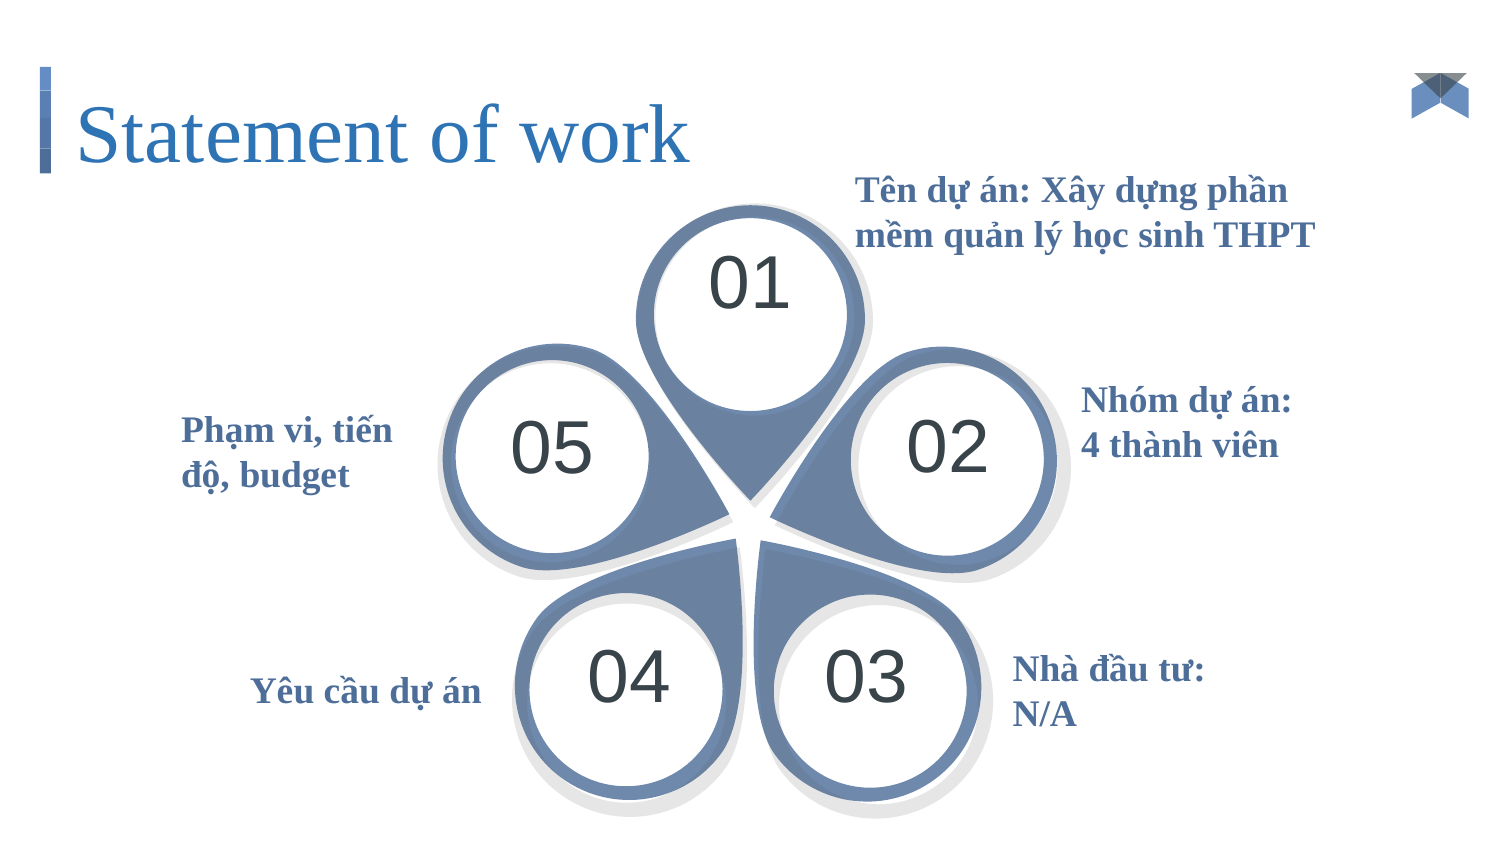

Statement of work

Tên dự án: Xây dựng phần mềm quản lý học sinh THPT

01

Nhóm dự án: 4 thành viên
02
05
Phạm vi, tiến độ, budget

04
03
Nhà đầu tư:
N/A
Yêu cầu dự án